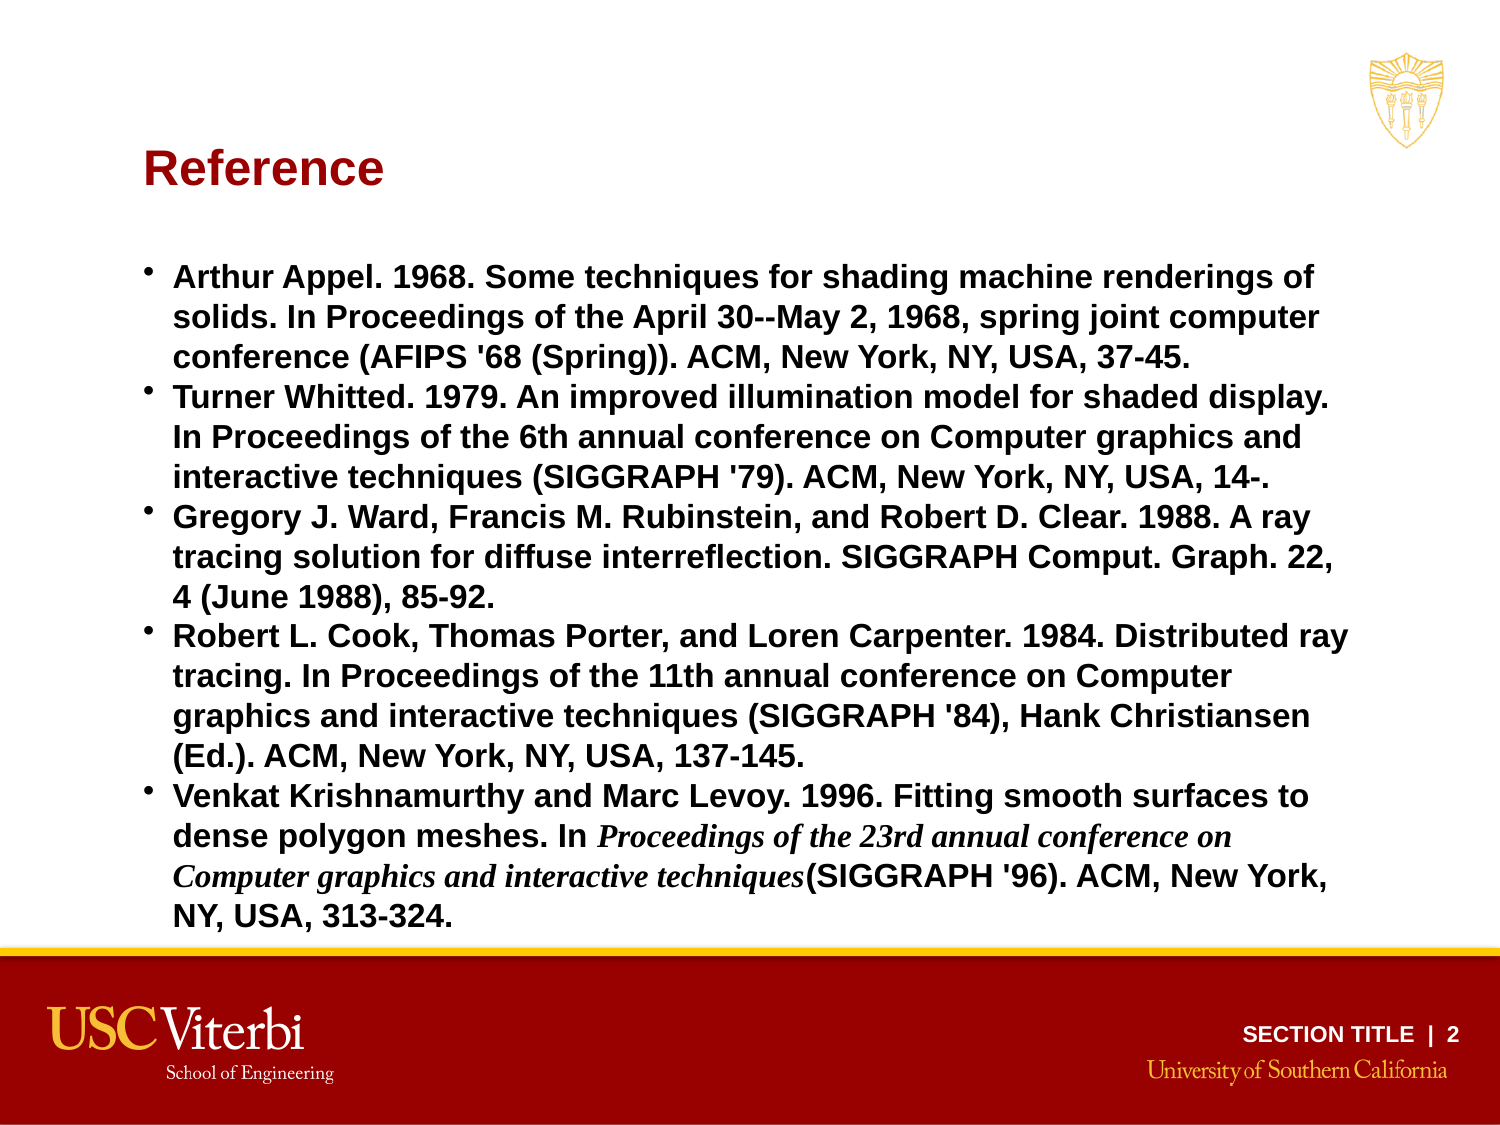

Reference

Arthur Appel. 1968. Some techniques for shading machine renderings of solids. In Proceedings of the April 30--May 2, 1968, spring joint computer conference (AFIPS '68 (Spring)). ACM, New York, NY, USA, 37-45.
Turner Whitted. 1979. An improved illumination model for shaded display. In Proceedings of the 6th annual conference on Computer graphics and interactive techniques (SIGGRAPH '79). ACM, New York, NY, USA, 14-.
Gregory J. Ward, Francis M. Rubinstein, and Robert D. Clear. 1988. A ray tracing solution for diffuse interreflection. SIGGRAPH Comput. Graph. 22, 4 (June 1988), 85-92.
Robert L. Cook, Thomas Porter, and Loren Carpenter. 1984. Distributed ray tracing. In Proceedings of the 11th annual conference on Computer graphics and interactive techniques (SIGGRAPH '84), Hank Christiansen (Ed.). ACM, New York, NY, USA, 137-145.
Venkat Krishnamurthy and Marc Levoy. 1996. Fitting smooth surfaces to dense polygon meshes. In Proceedings of the 23rd annual conference on Computer graphics and interactive techniques(SIGGRAPH '96). ACM, New York, NY, USA, 313-324.

SECTION TITLE  |  2